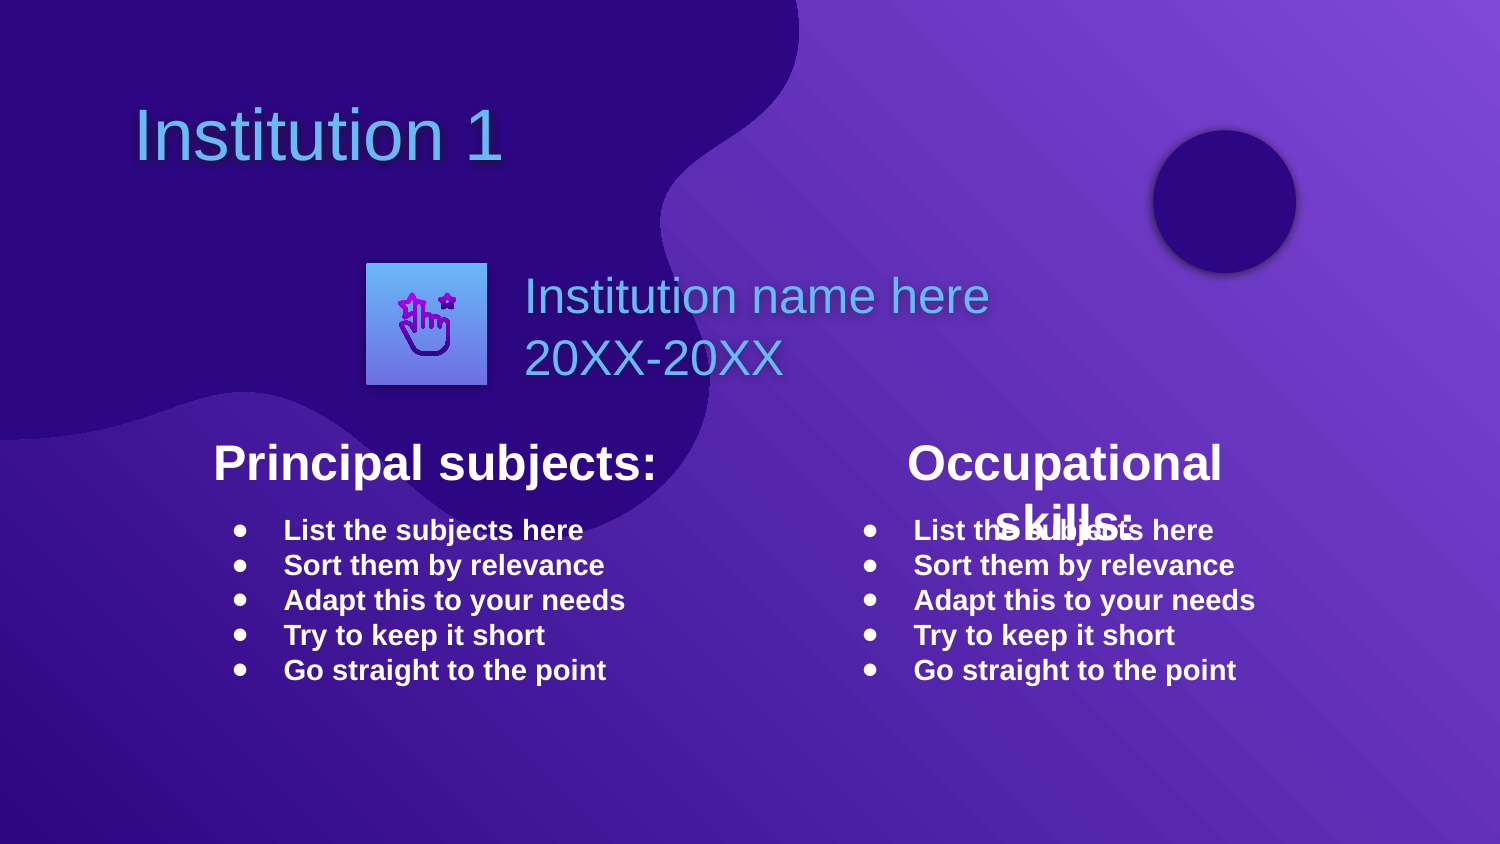

# Institution 1

Institution name here

20XX-20XX
Principal subjects:
Occupational skills:
List the subjects here
Sort them by relevance
Adapt this to your needs
Try to keep it short
Go straight to the point
List the subjects here
Sort them by relevance
Adapt this to your needs
Try to keep it short
Go straight to the point